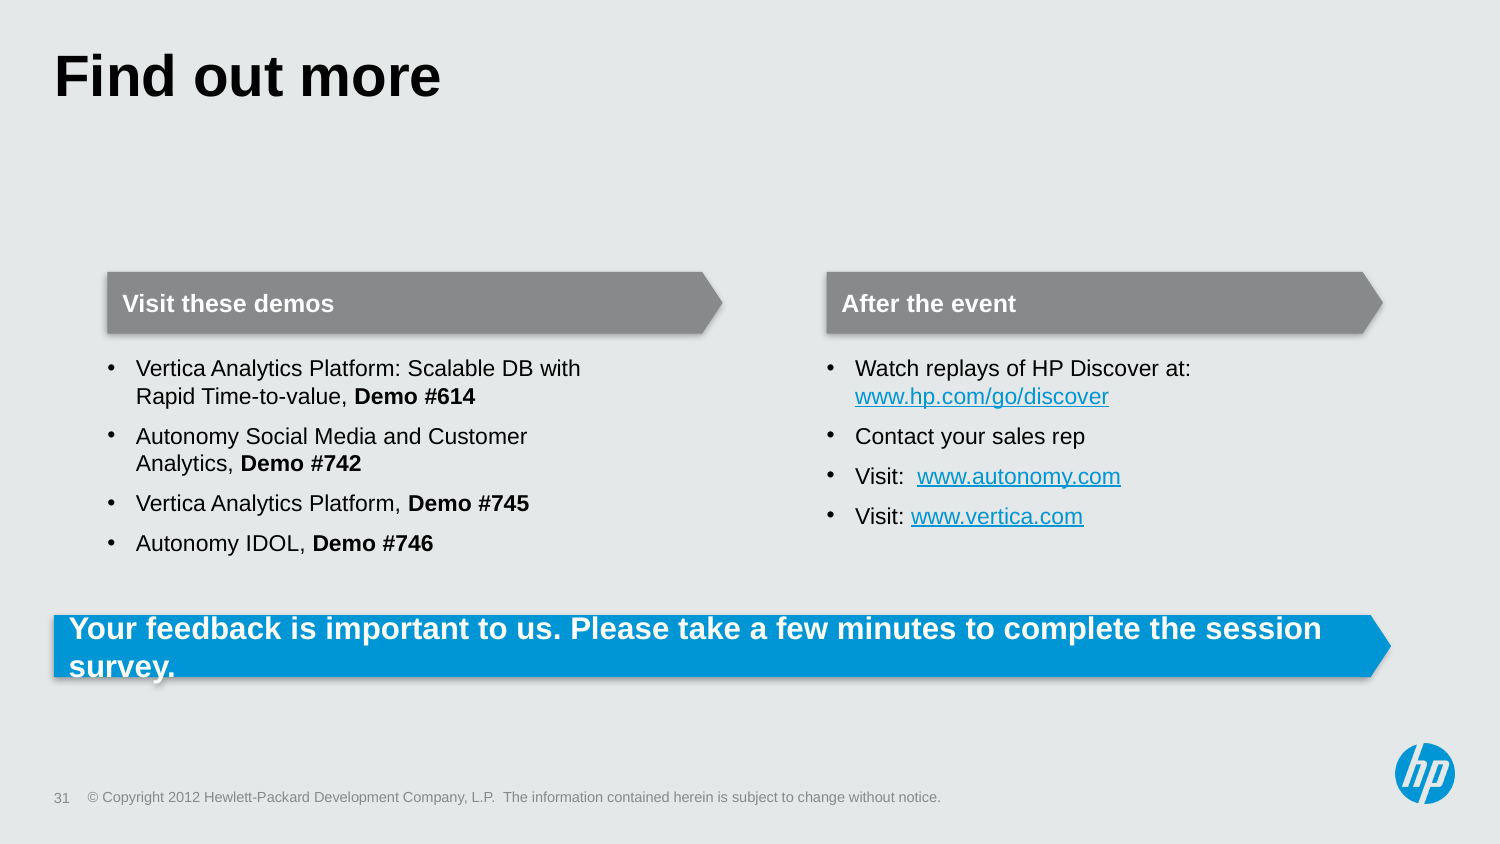

# Find out more
Visit these demos
Vertica Analytics Platform: Scalable DB with Rapid Time-to-value, Demo #614
Autonomy Social Media and Customer Analytics, Demo #742
Vertica Analytics Platform, Demo #745
Autonomy IDOL, Demo #746
After the event
Watch replays of HP Discover at: www.hp.com/go/discover
Contact your sales rep
Visit:  www.autonomy.com
Visit: www.vertica.com
Your feedback is important to us. Please take a few minutes to complete the session survey.